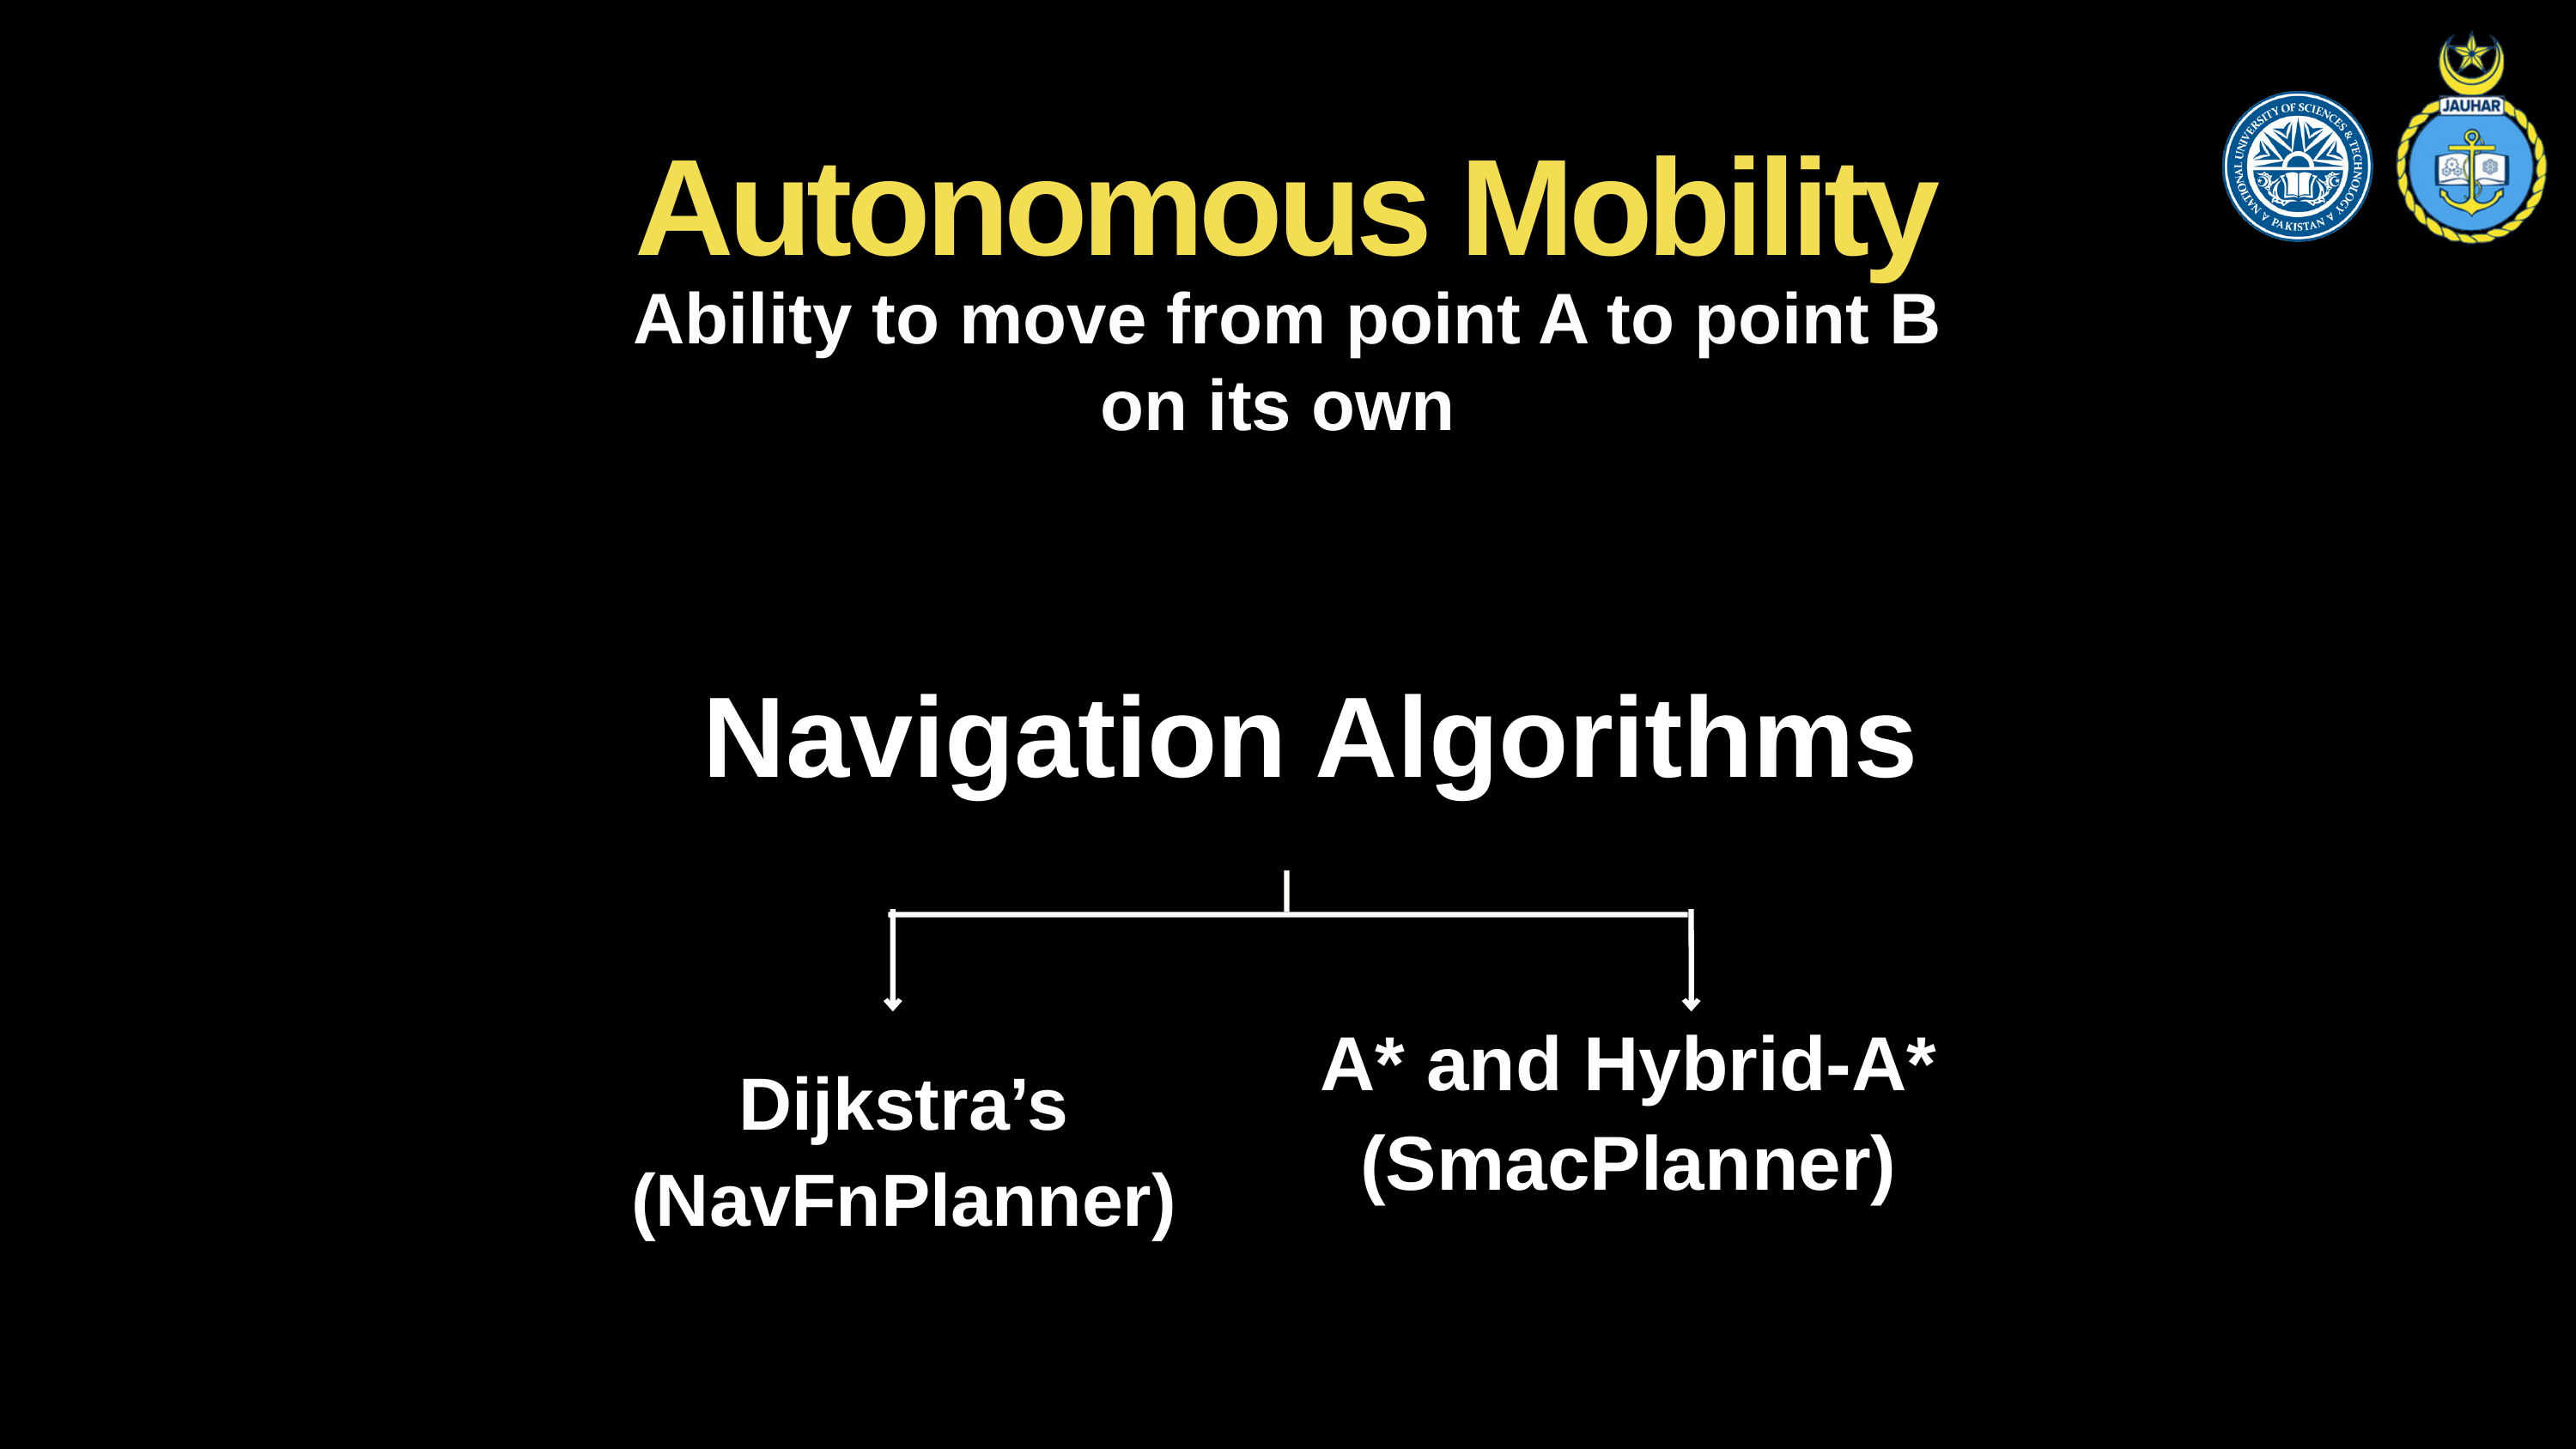

Autonomous Mobility
Ability to move from point A to point B on its own
Navigation Algorithms

A* and Hybrid-A*
(SmacPlanner)
Dijkstra’s
(NavFnPlanner)